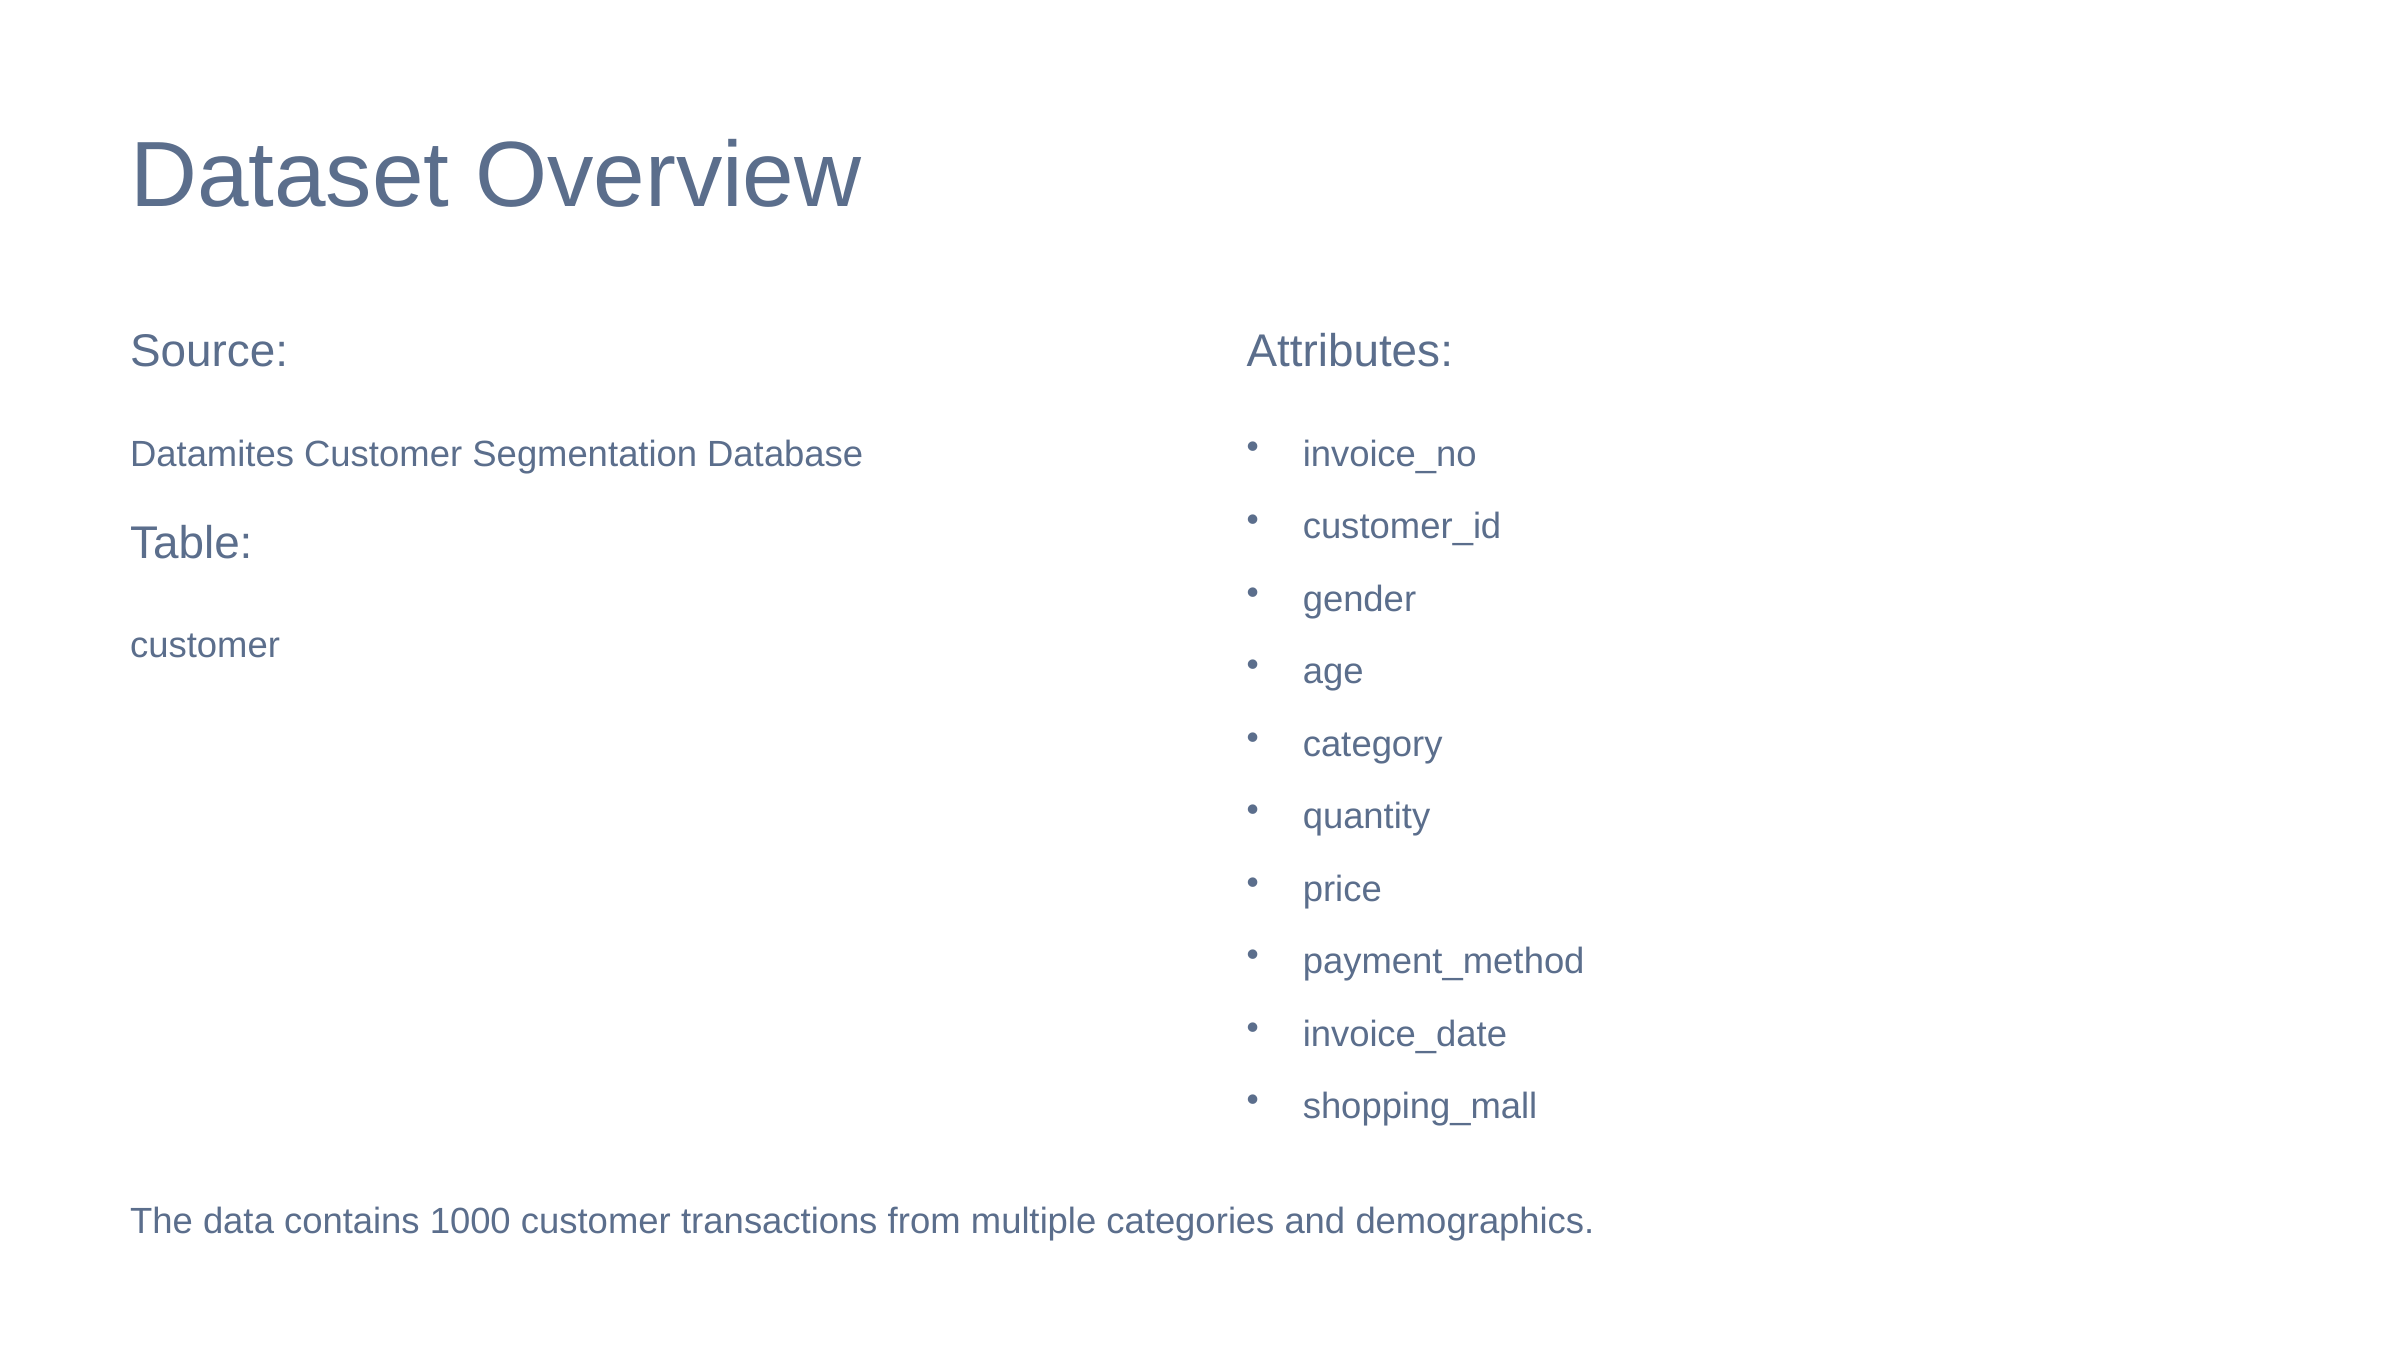

Dataset Overview
Source:
Attributes:
Datamites Customer Segmentation Database
invoice_no
customer_id
Table:
gender
customer
age
category
quantity
price
payment_method
invoice_date
shopping_mall
The data contains 1000 customer transactions from multiple categories and demographics.